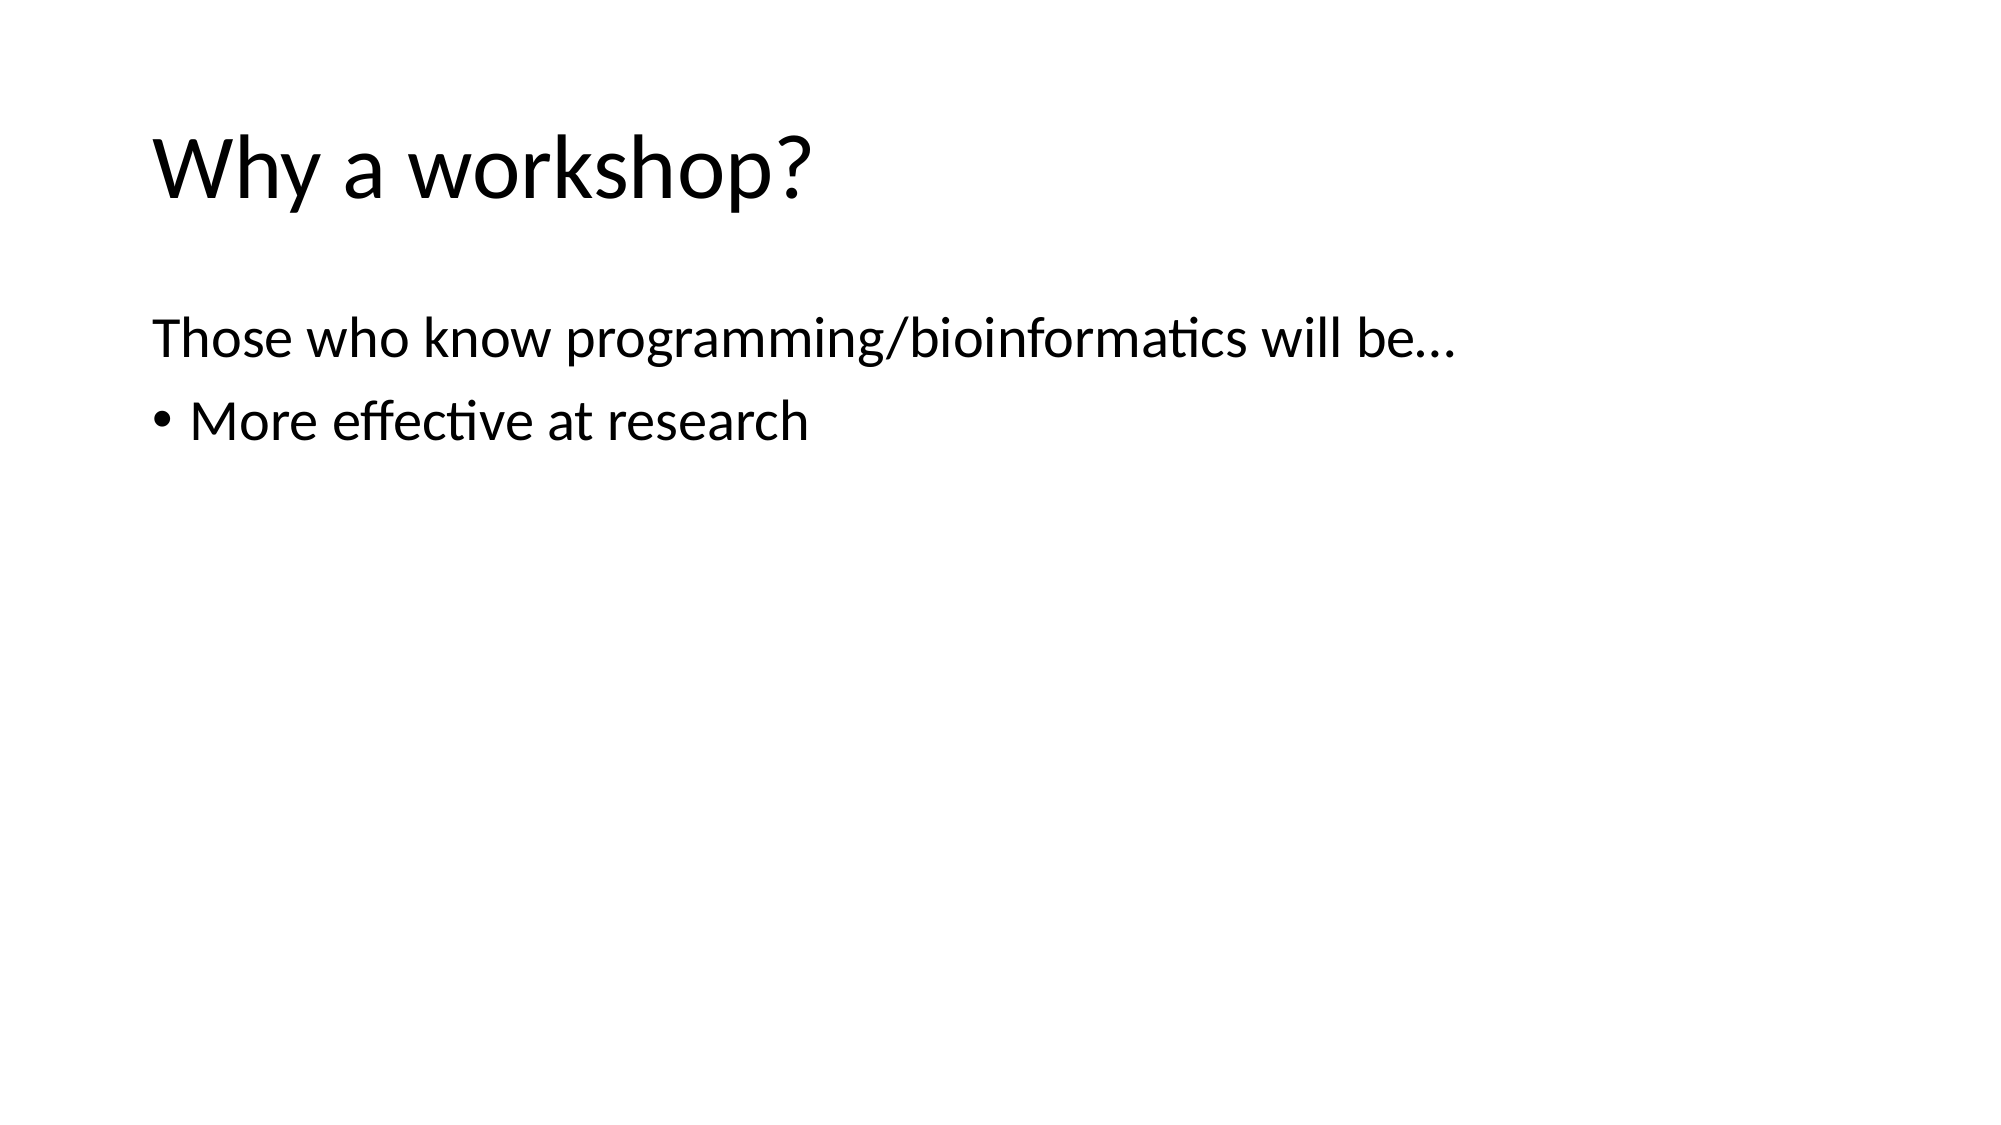

# Why a workshop?
Those who know programming/bioinformatics will be…
More effective at research